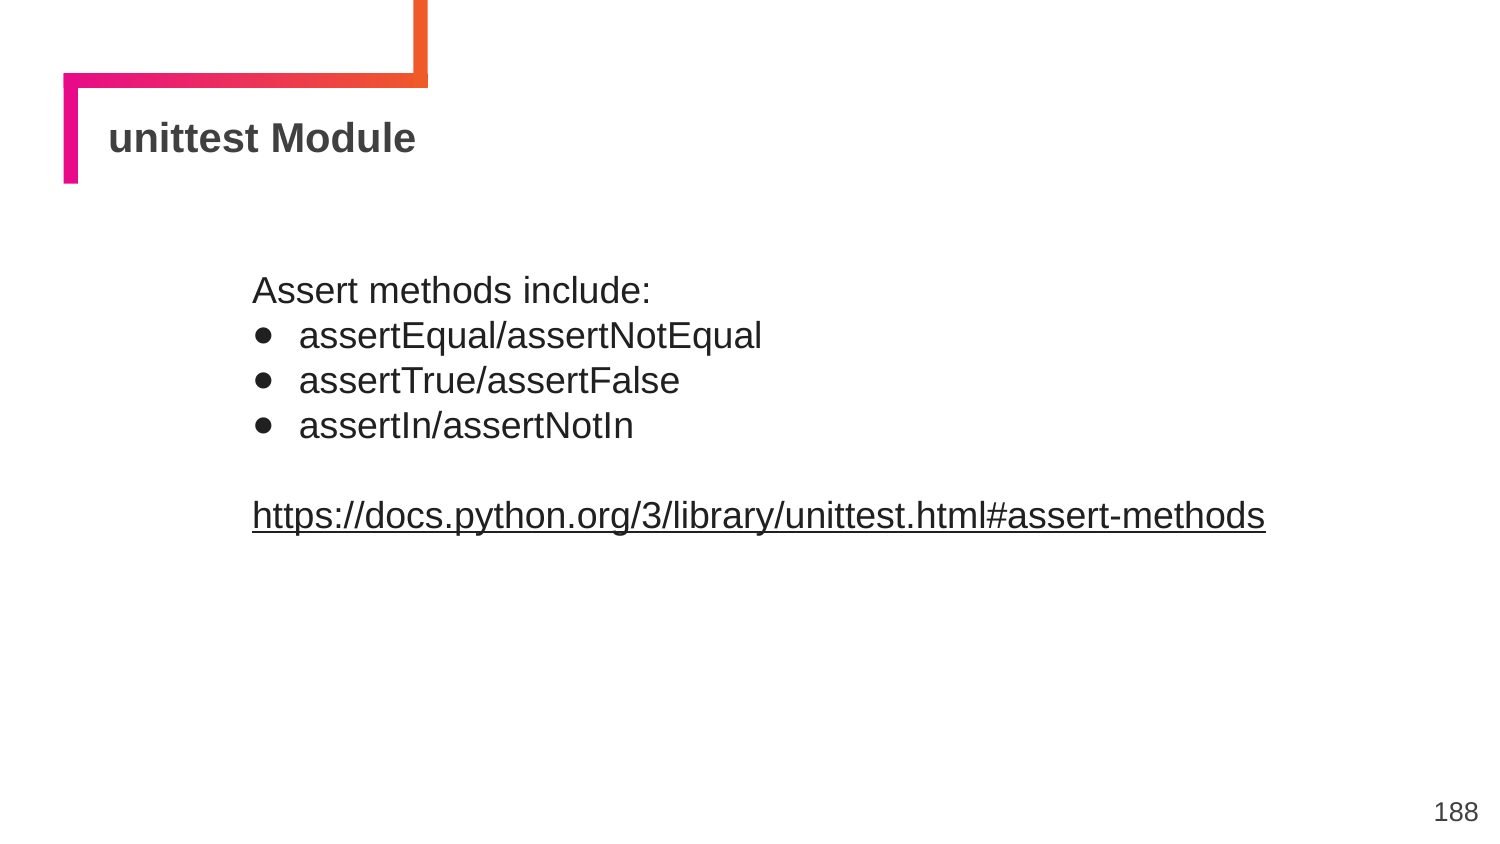

# unittest Module

Assert methods include:
assertEqual/assertNotEqual
assertTrue/assertFalse
assertIn/assertNotIn

https://docs.python.org/3/library/unittest.html#assert-methods

188